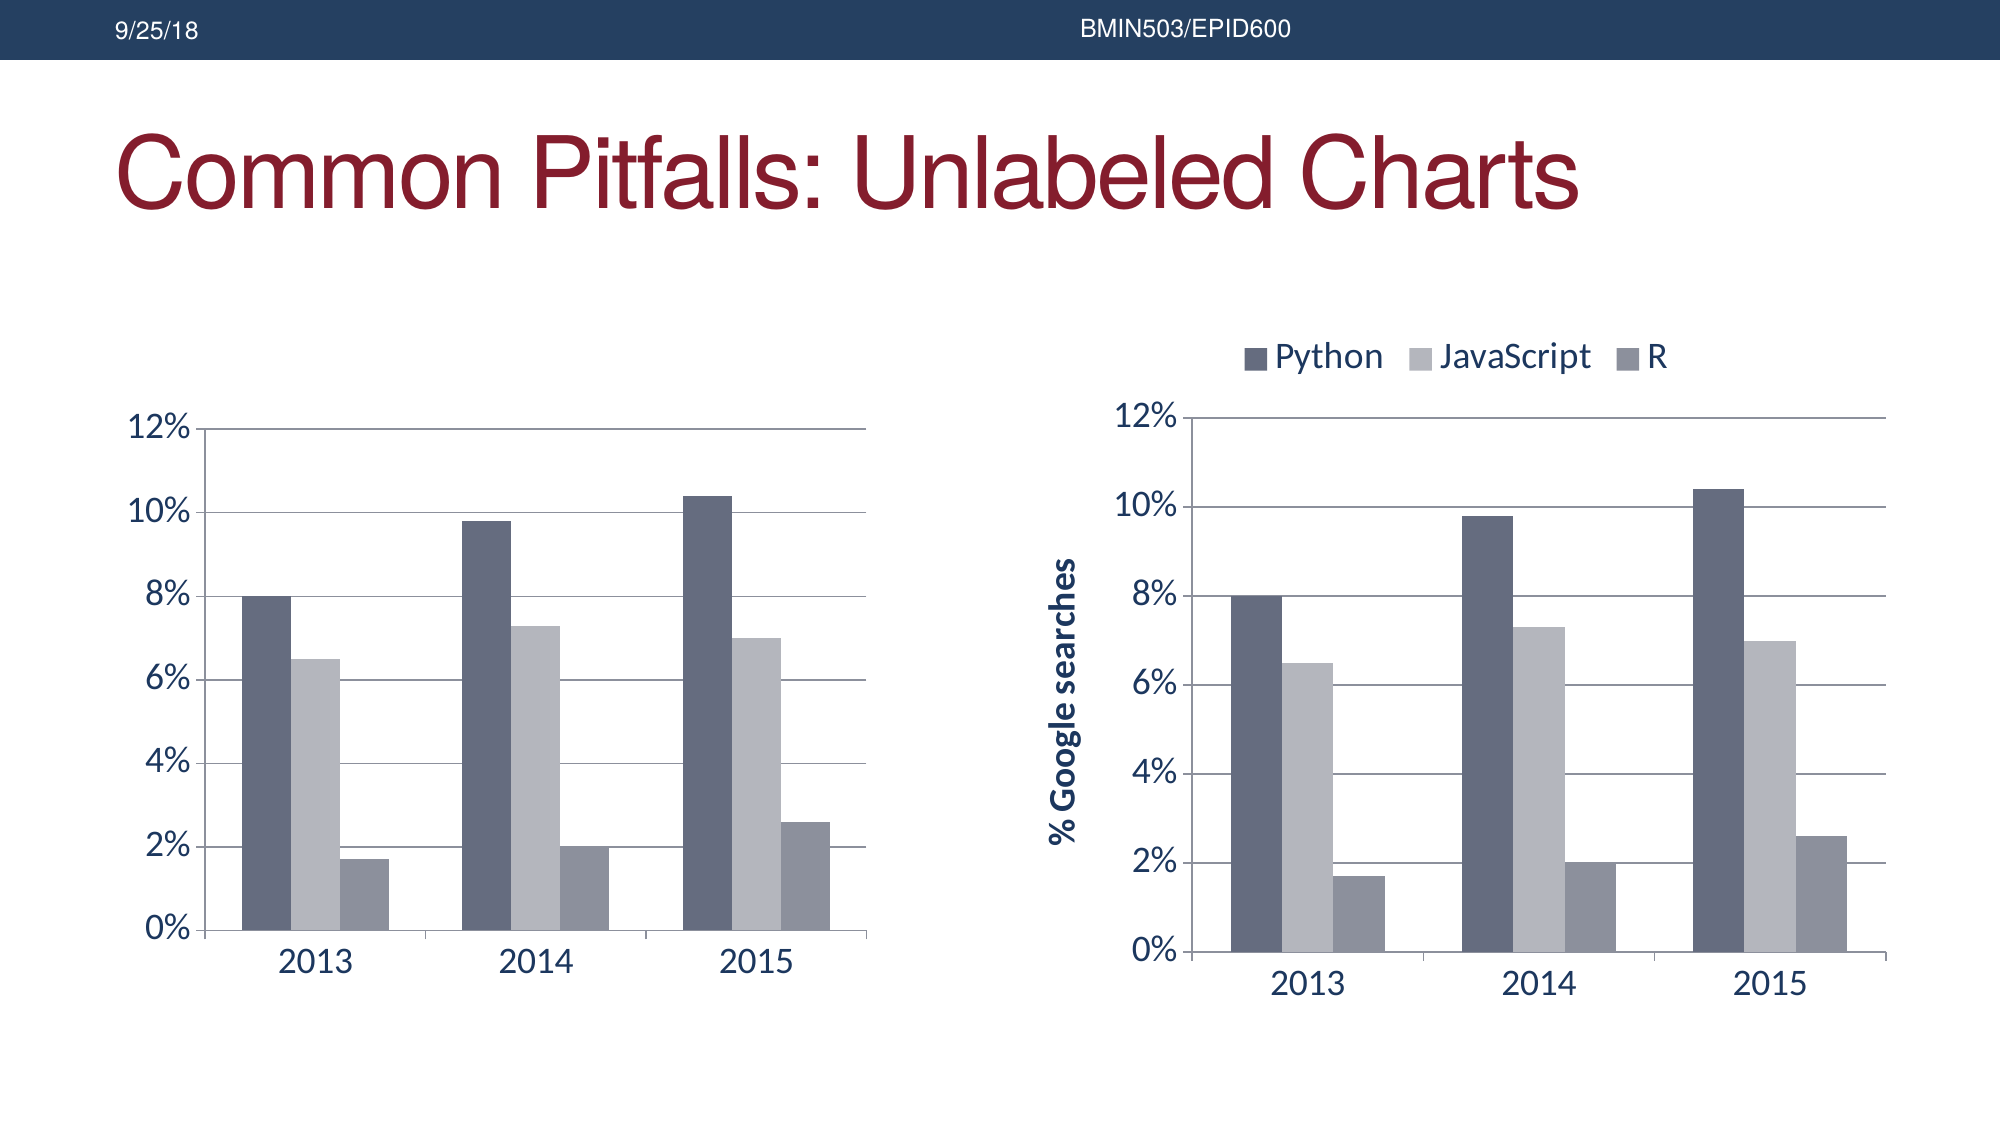

9/25/18
BMIN503/EPID600
# Common Pitfalls: Unlabeled Charts

### Chart

| Category | Python | JavaScript | R |
|---|---|---|---|
| 2013 | 0.08 | 0.065 | 0.017 |
| 2014 | 0.098 | 0.073 | 0.02 |
| 2015 | 0.104 | 0.07 | 0.026 |

### Chart

| Category | Python | JavaScript | R |
|---|---|---|---|
| 2013 | 0.08 | 0.065 | 0.017 |
| 2014 | 0.098 | 0.073 | 0.02 |
| 2015 | 0.104 | 0.07 | 0.026 |